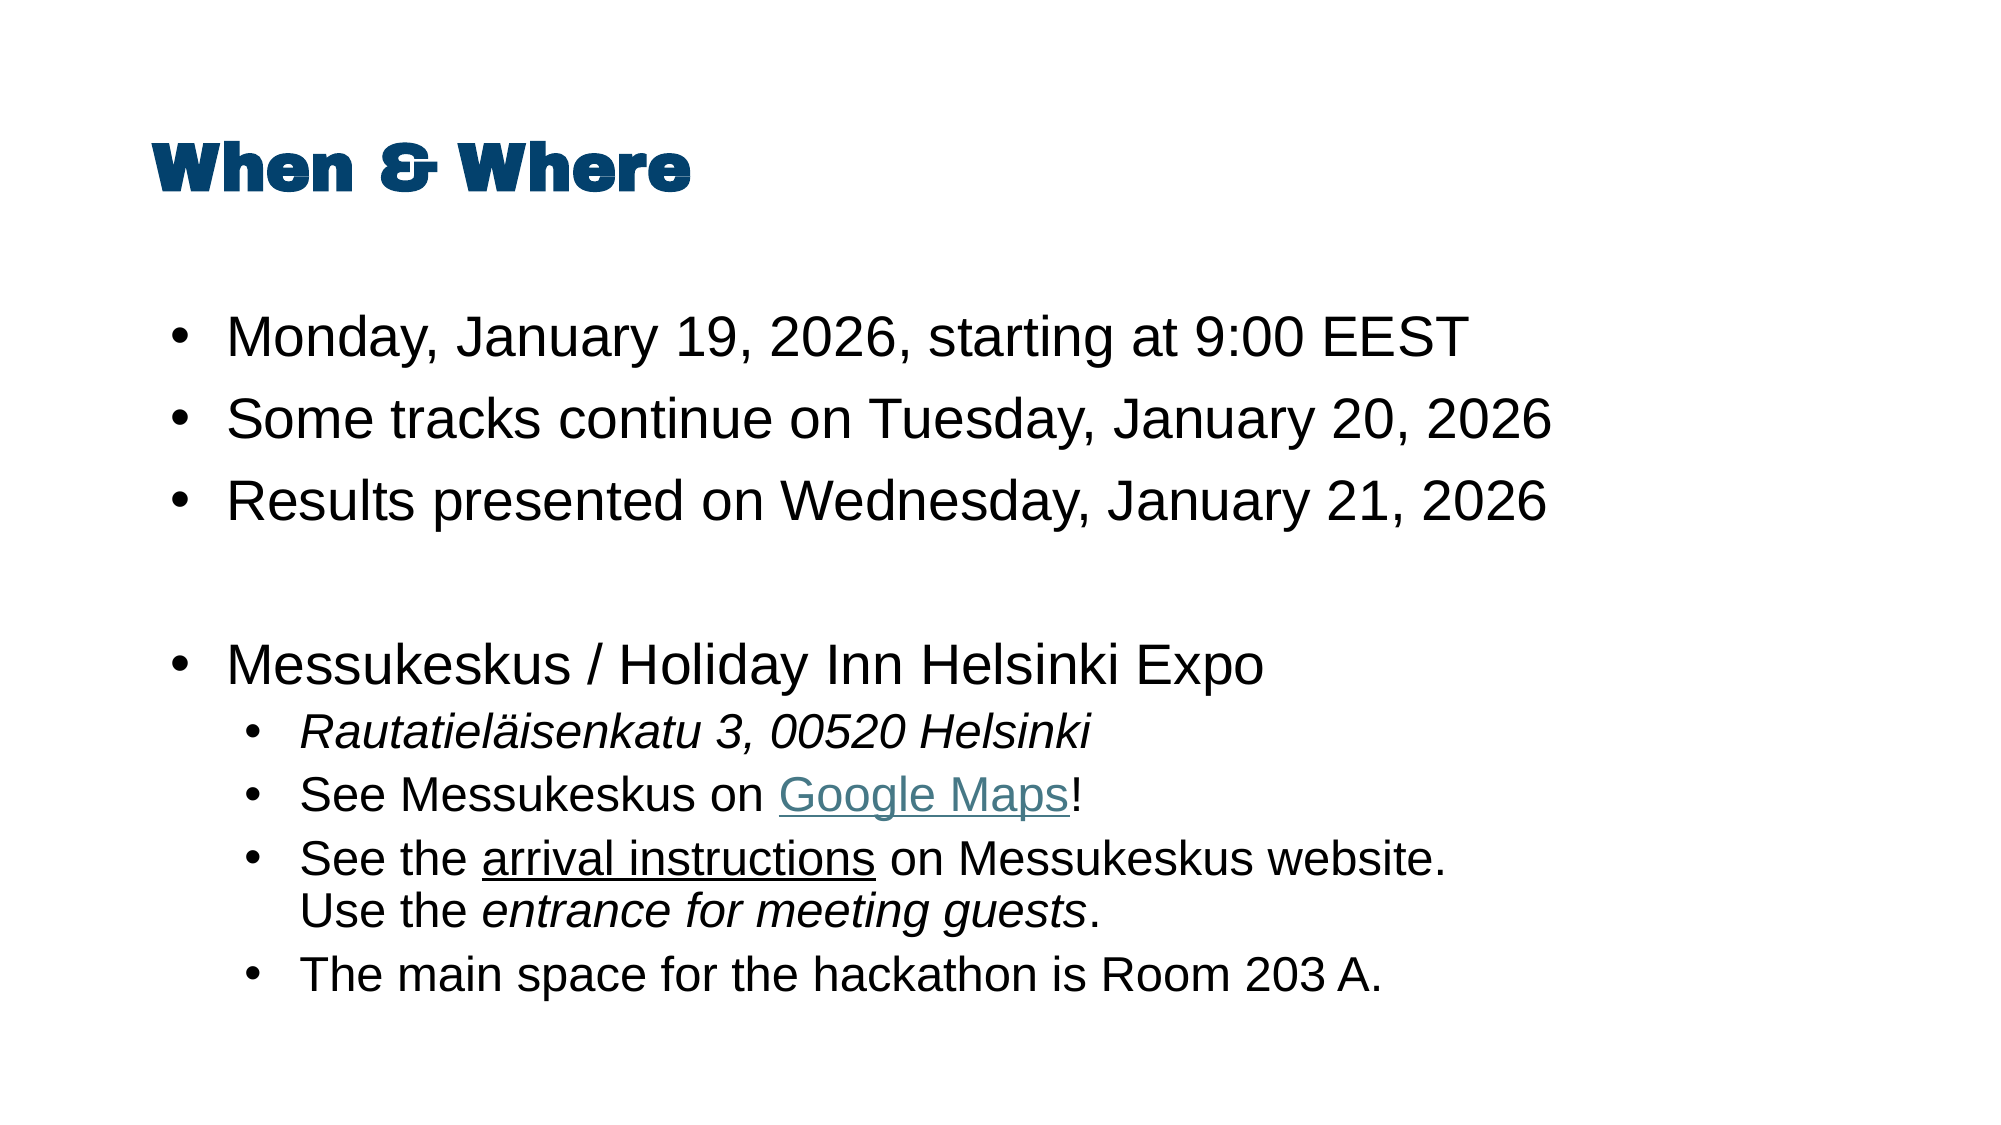

# When & Where
Monday, January 19, 2026, starting at 9:00 EEST
Some tracks continue on Tuesday, January 20, 2026
Results presented on Wednesday, January 21, 2026

Messukeskus / Holiday Inn Helsinki Expo
Rautatieläisenkatu 3, 00520 Helsinki
See Messukeskus on Google Maps!
See the arrival instructions on Messukeskus website.
Use the entrance for meeting guests.
The main space for the hackathon is Room 203 A.